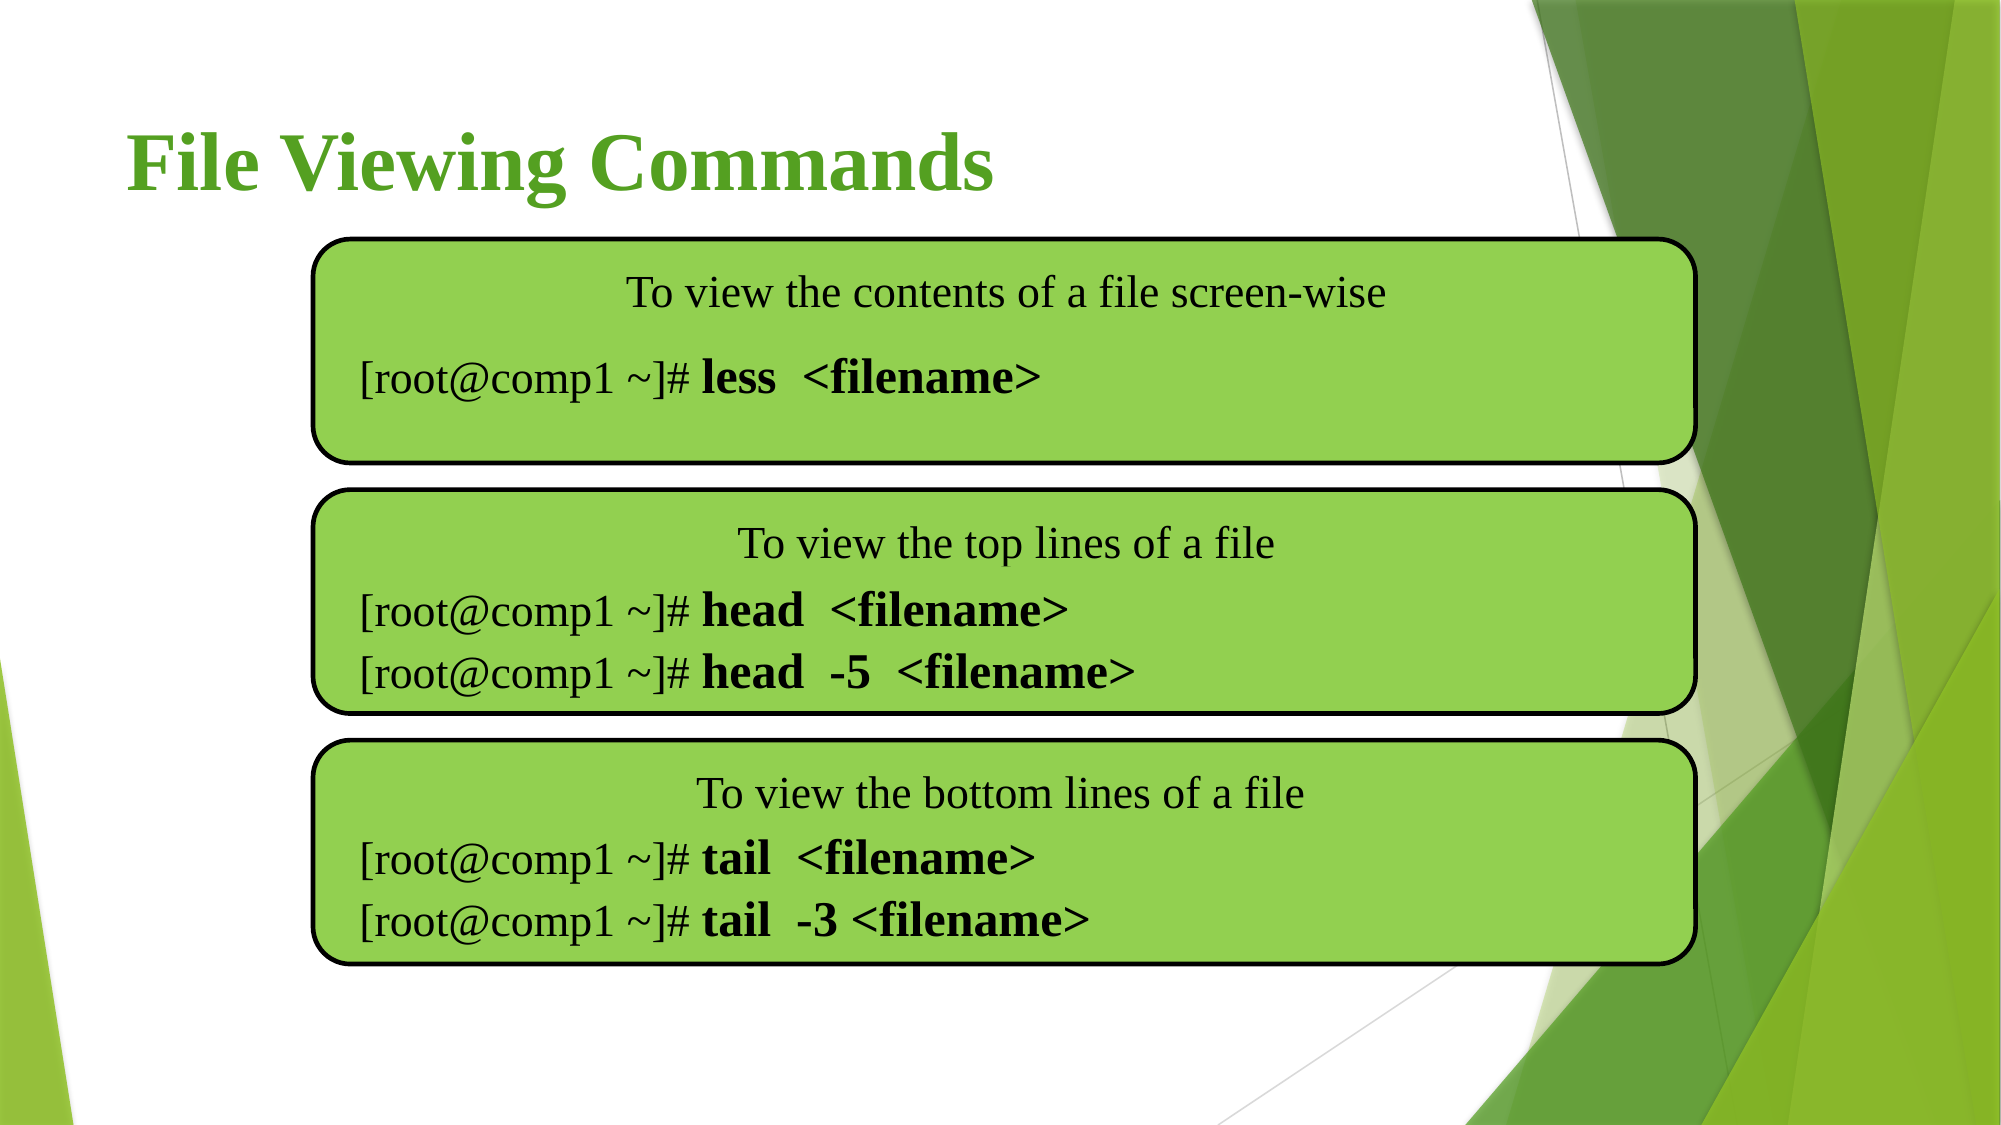

# File Viewing Commands

To view the contents of a file screen-wise
[root@comp1 ~]# less  <filename>

To view the top lines of a file
[root@comp1 ~]# head  <filename>
[root@comp1 ~]# head  -5  <filename>

To view the bottom lines of a file
[root@comp1 ~]# tail  <filename>
[root@comp1 ~]# tail  -3 <filename>